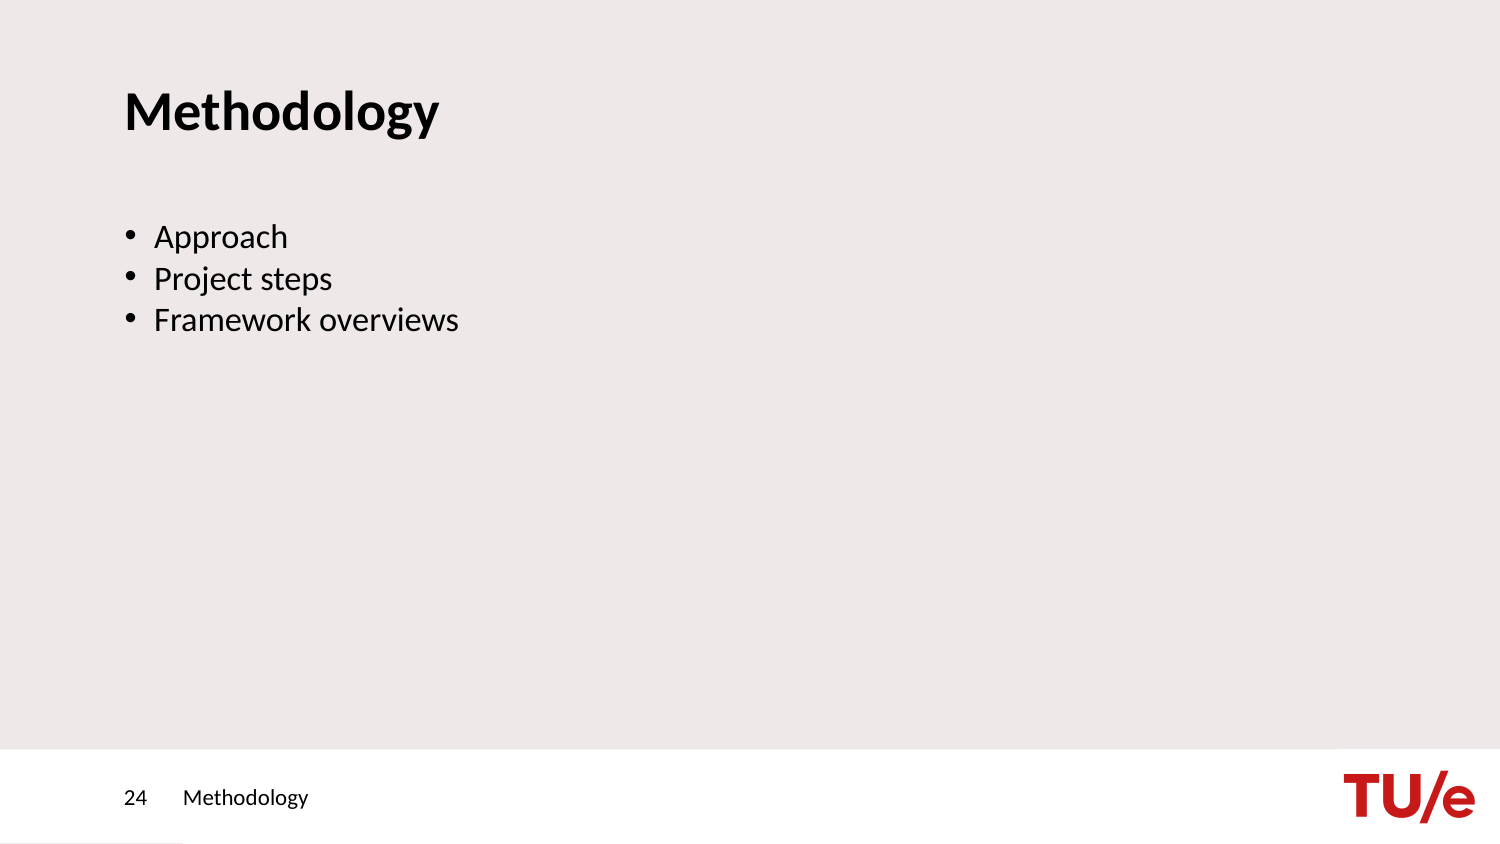

# Methodology
Approach
Project steps
Framework overviews
24
Methodology